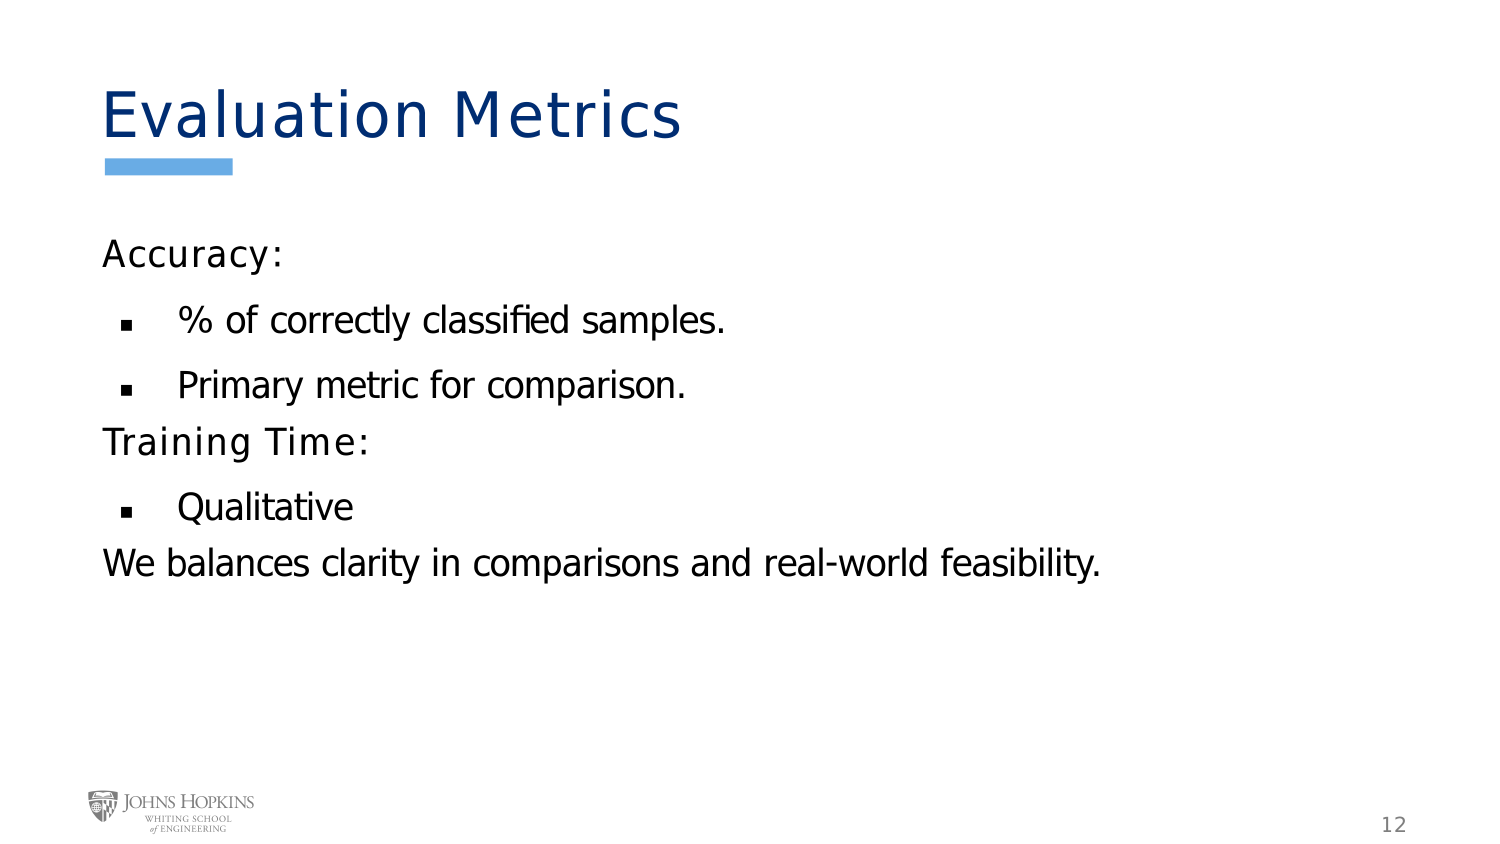

# Evaluation Metrics
Accuracy:
% of correctly classified samples.
Primary metric for comparison.
Training Time:
Qualitative
We balances clarity in comparisons and real-world feasibility.